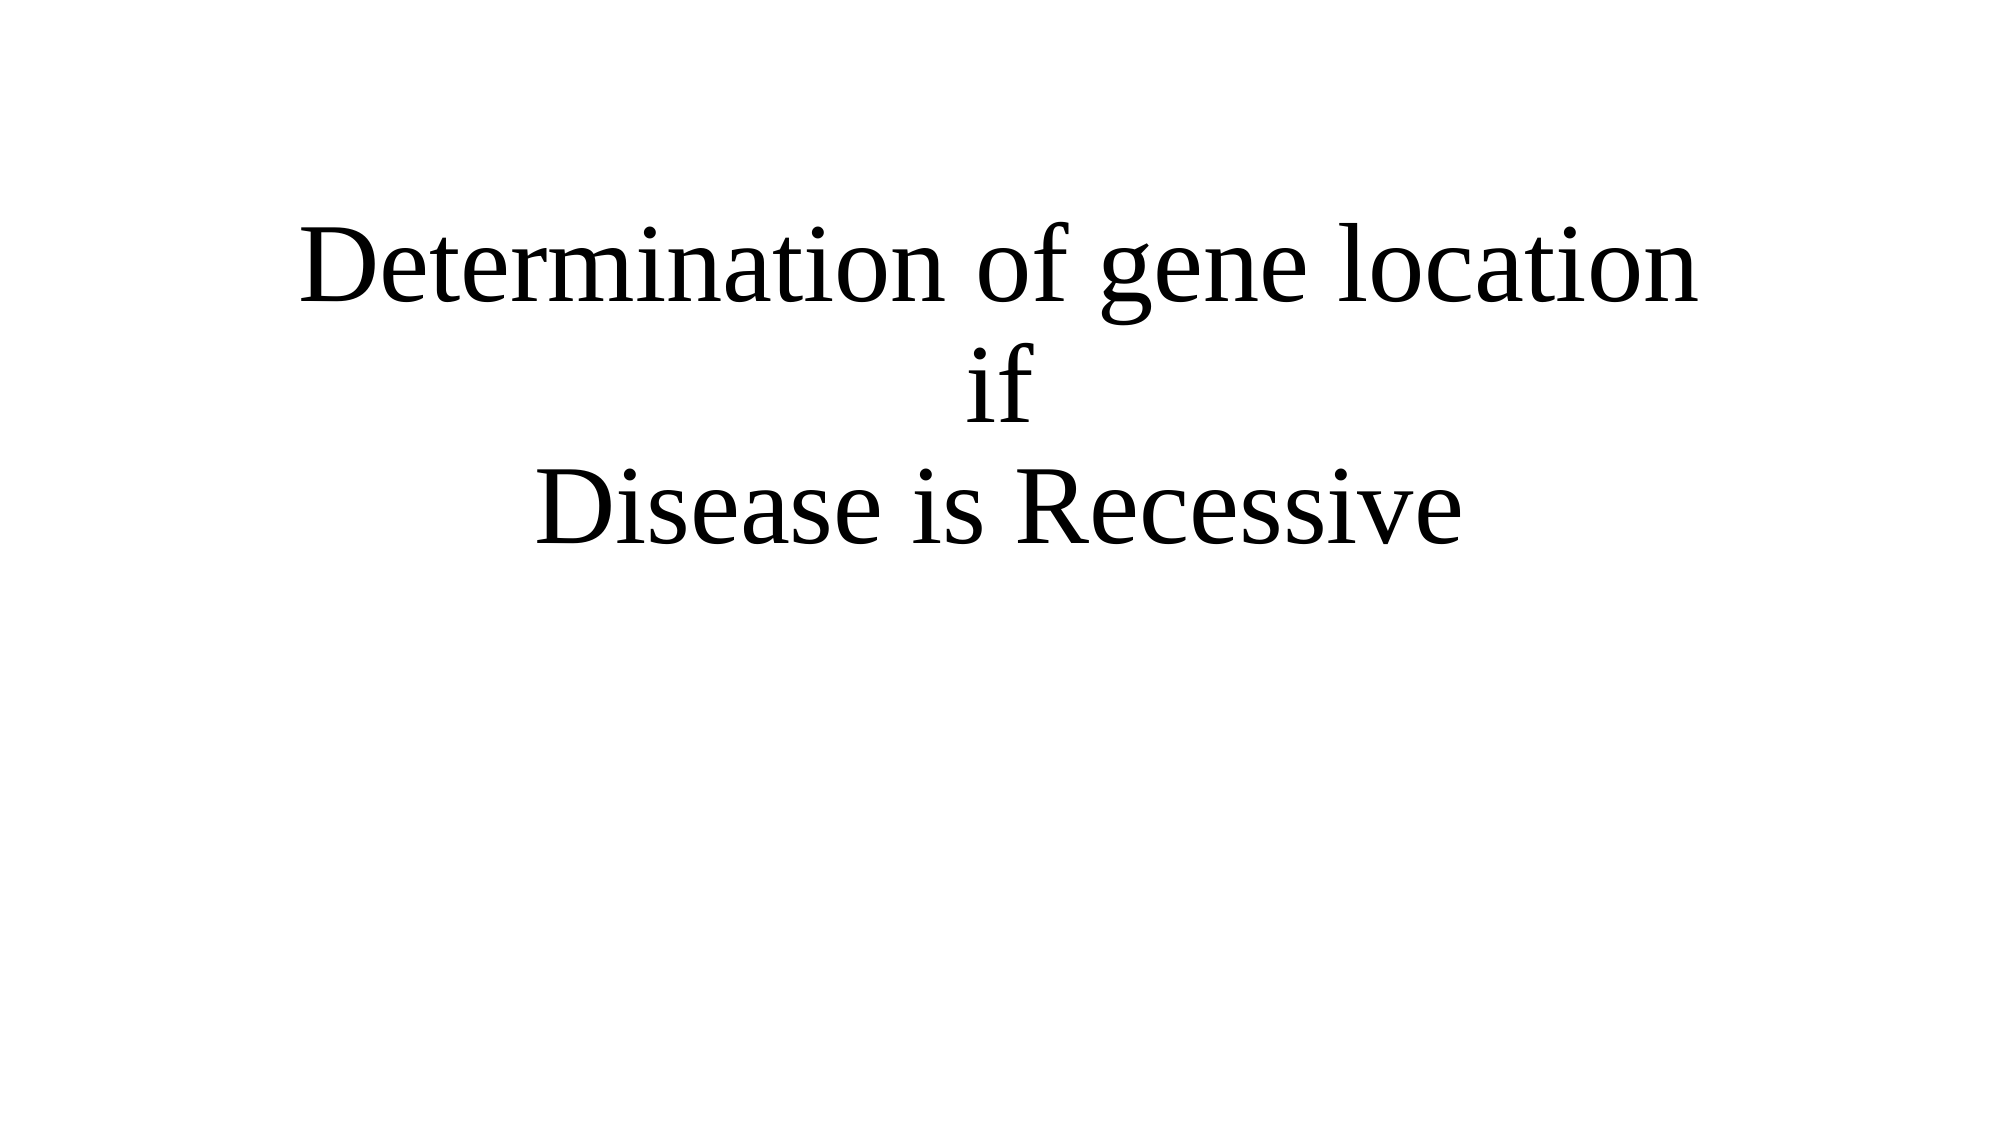

# Determination of gene location if Disease is Recessive